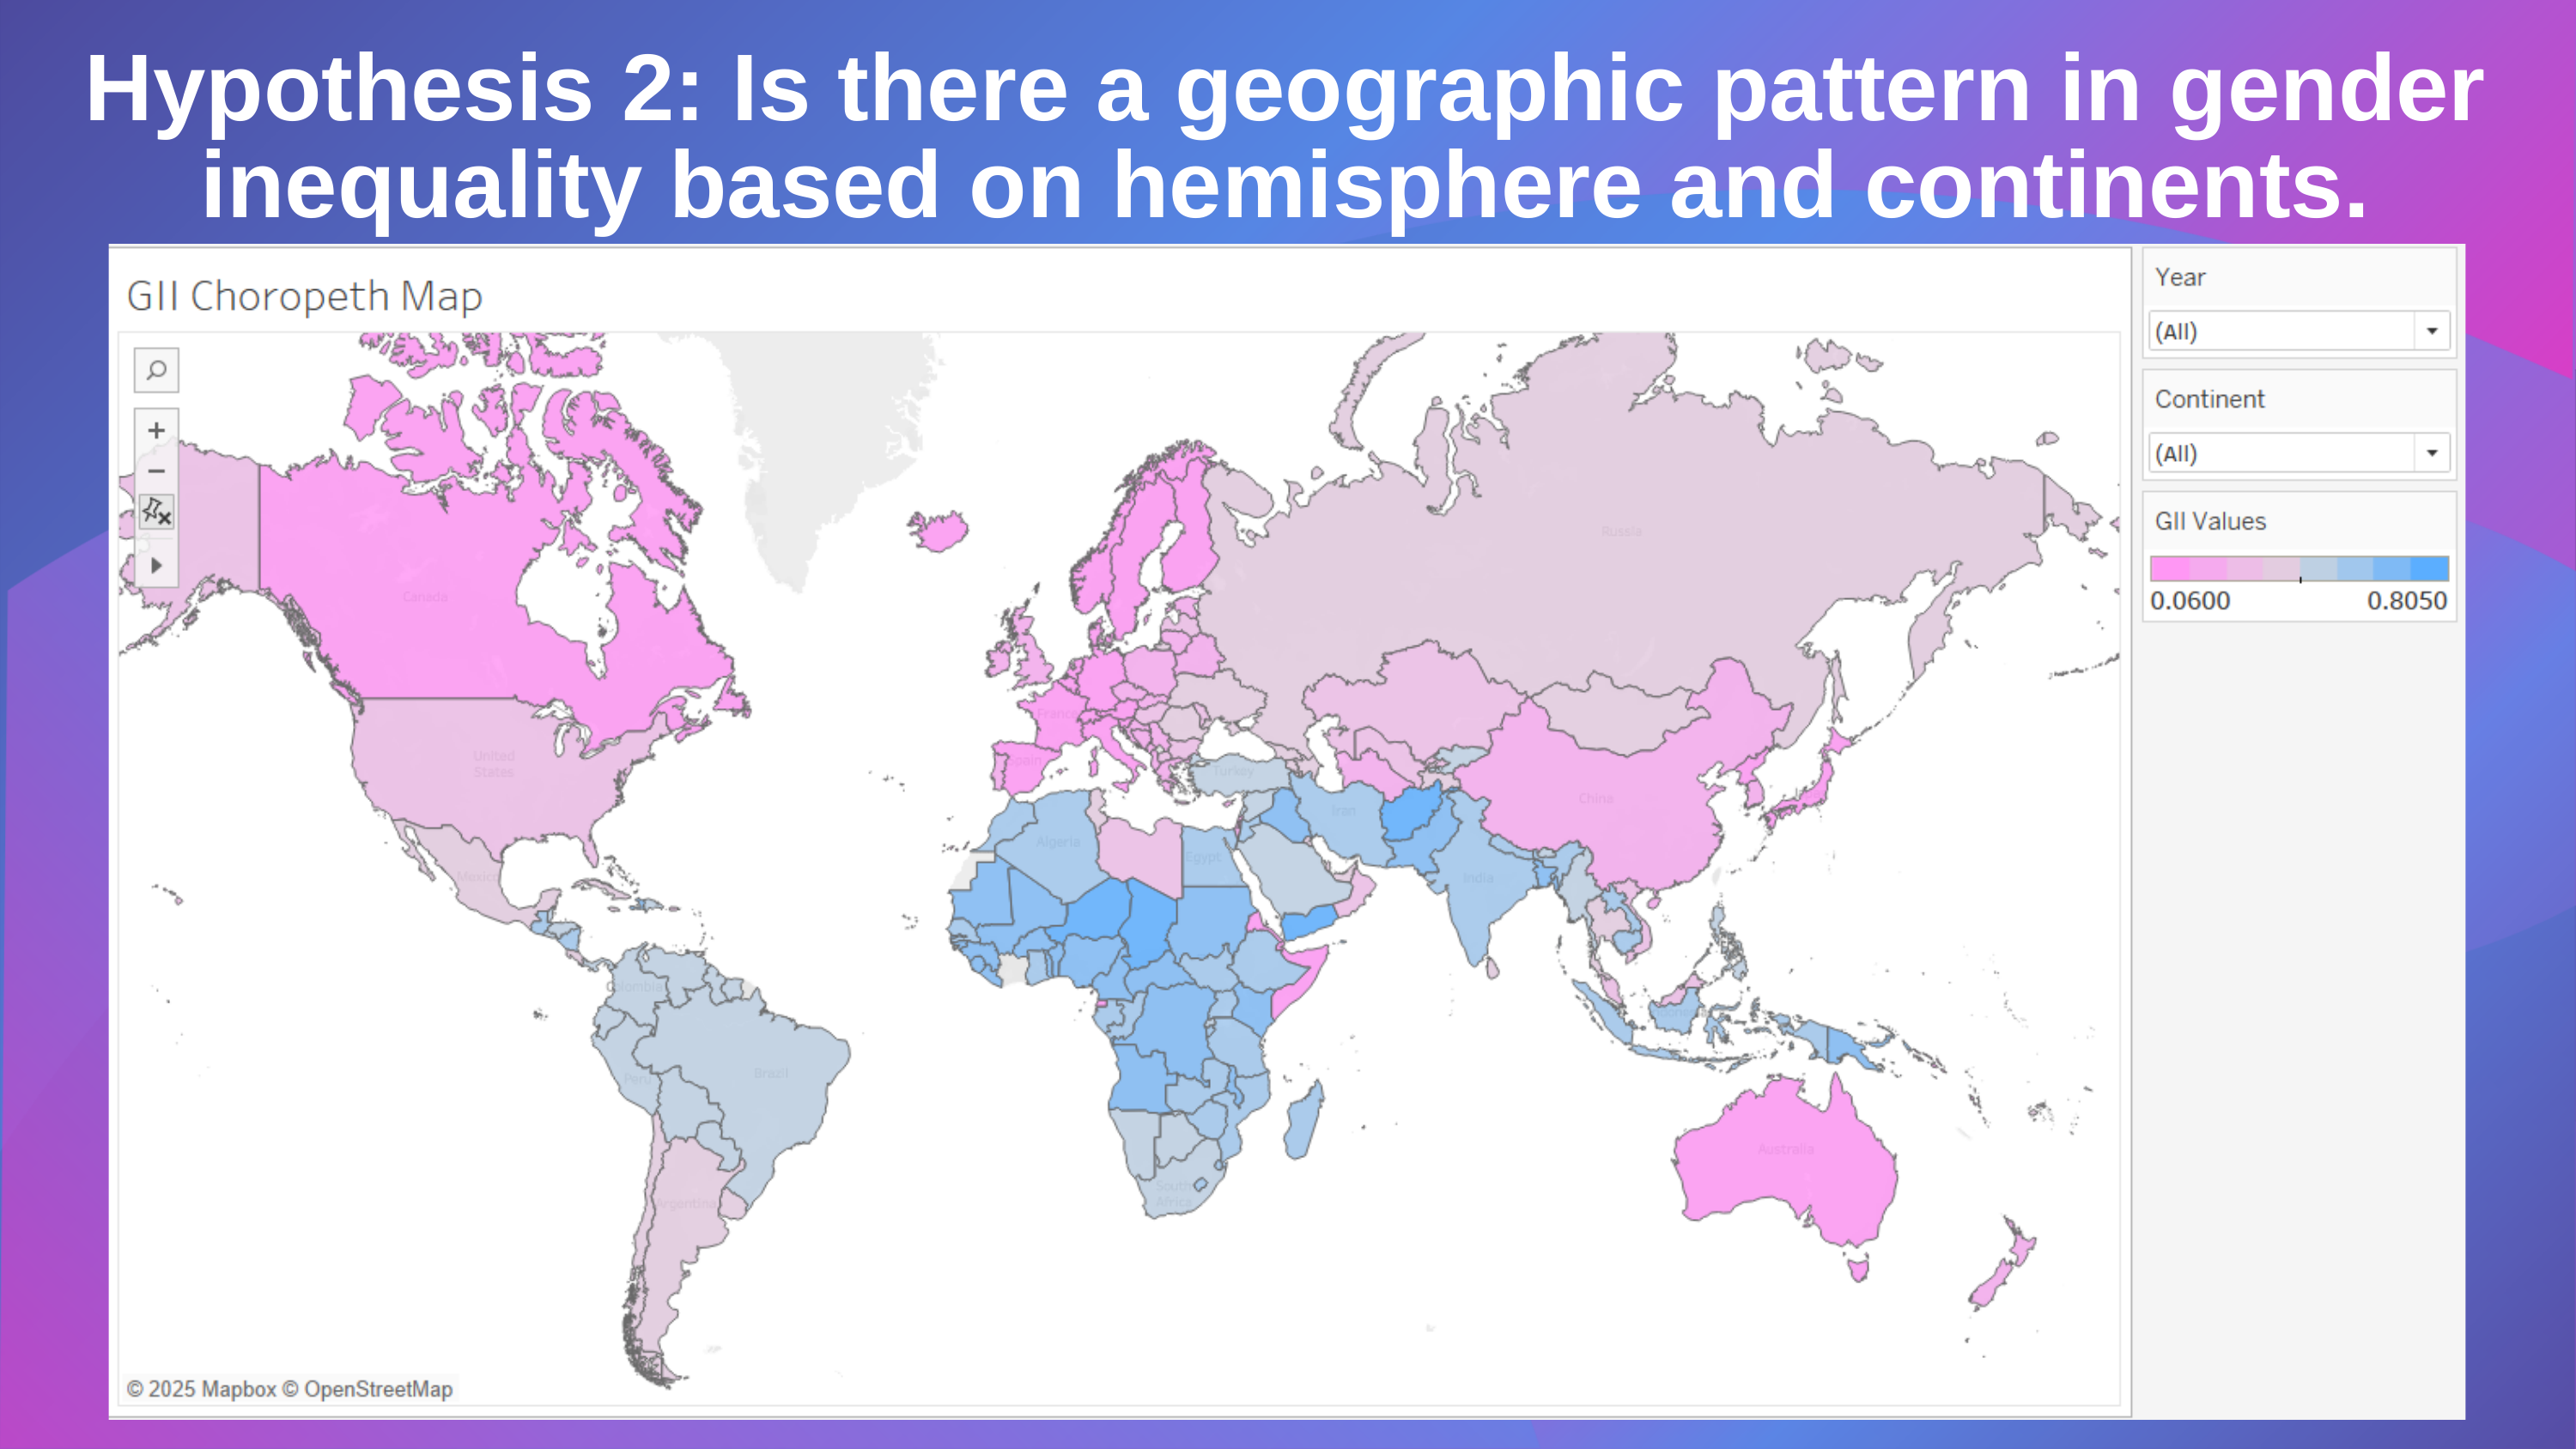

Hypothesis 2: Is there a geographic pattern in gender inequality based on hemisphere and continents.

Chapter 1: Global Gender
Inequality Landscape